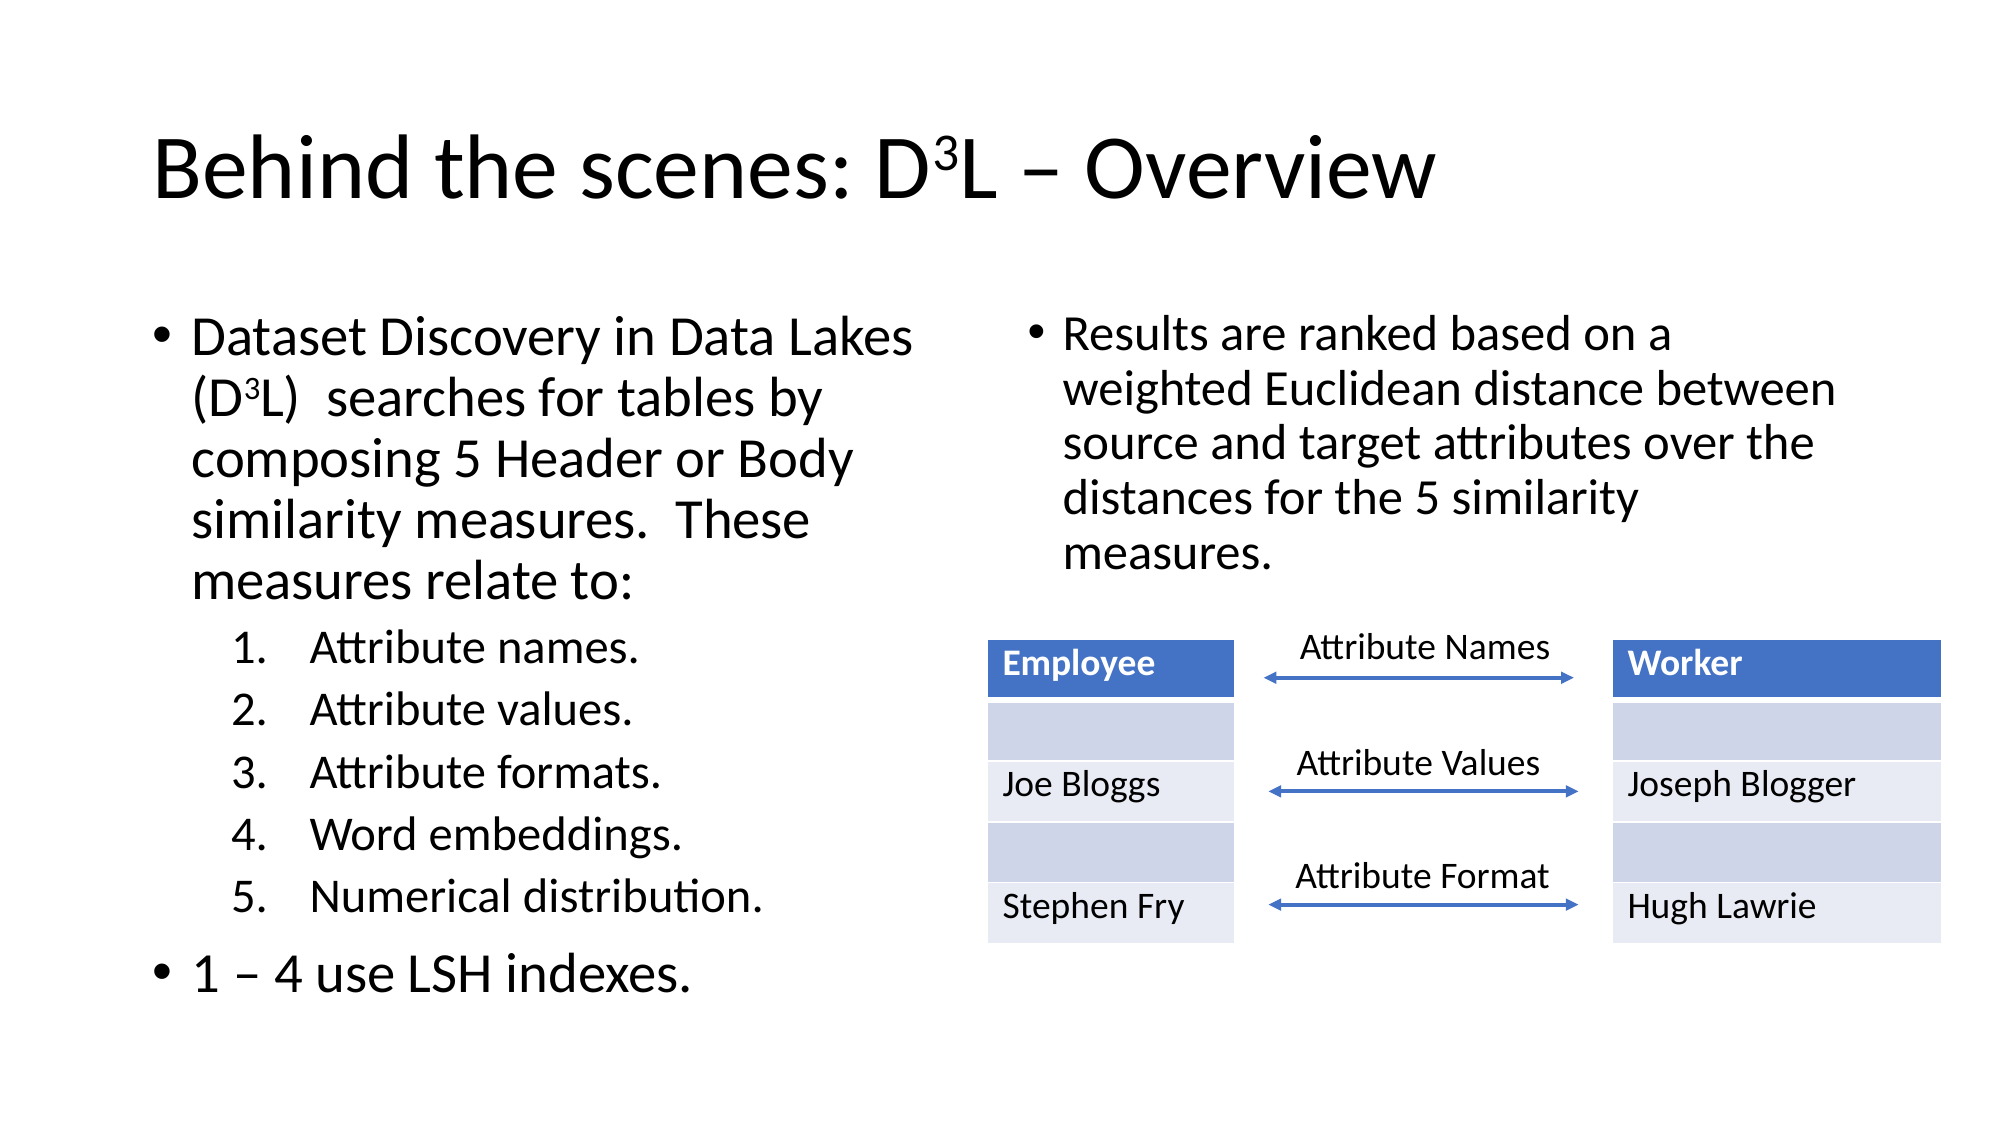

# Behind the scenes: D3L – Overview
Dataset Discovery in Data Lakes (D3L)  searches for tables by composing 5 Header or Body similarity measures.  These measures relate to:
Attribute names.
Attribute values.
Attribute formats.
Word embeddings.
Numerical distribution.
1 – 4 use LSH indexes.
Results are ranked based on a weighted Euclidean distance between source and target attributes over the distances for the 5 similarity measures.

Attribute Names
| Employee |
| --- |
|  |
| Joe Bloggs |
|  |
| Stephen Fry |
| Worker |
| --- |
|  |
| Joseph Blogger |
|  |
| Hugh Lawrie |
Attribute Values
Attribute Format